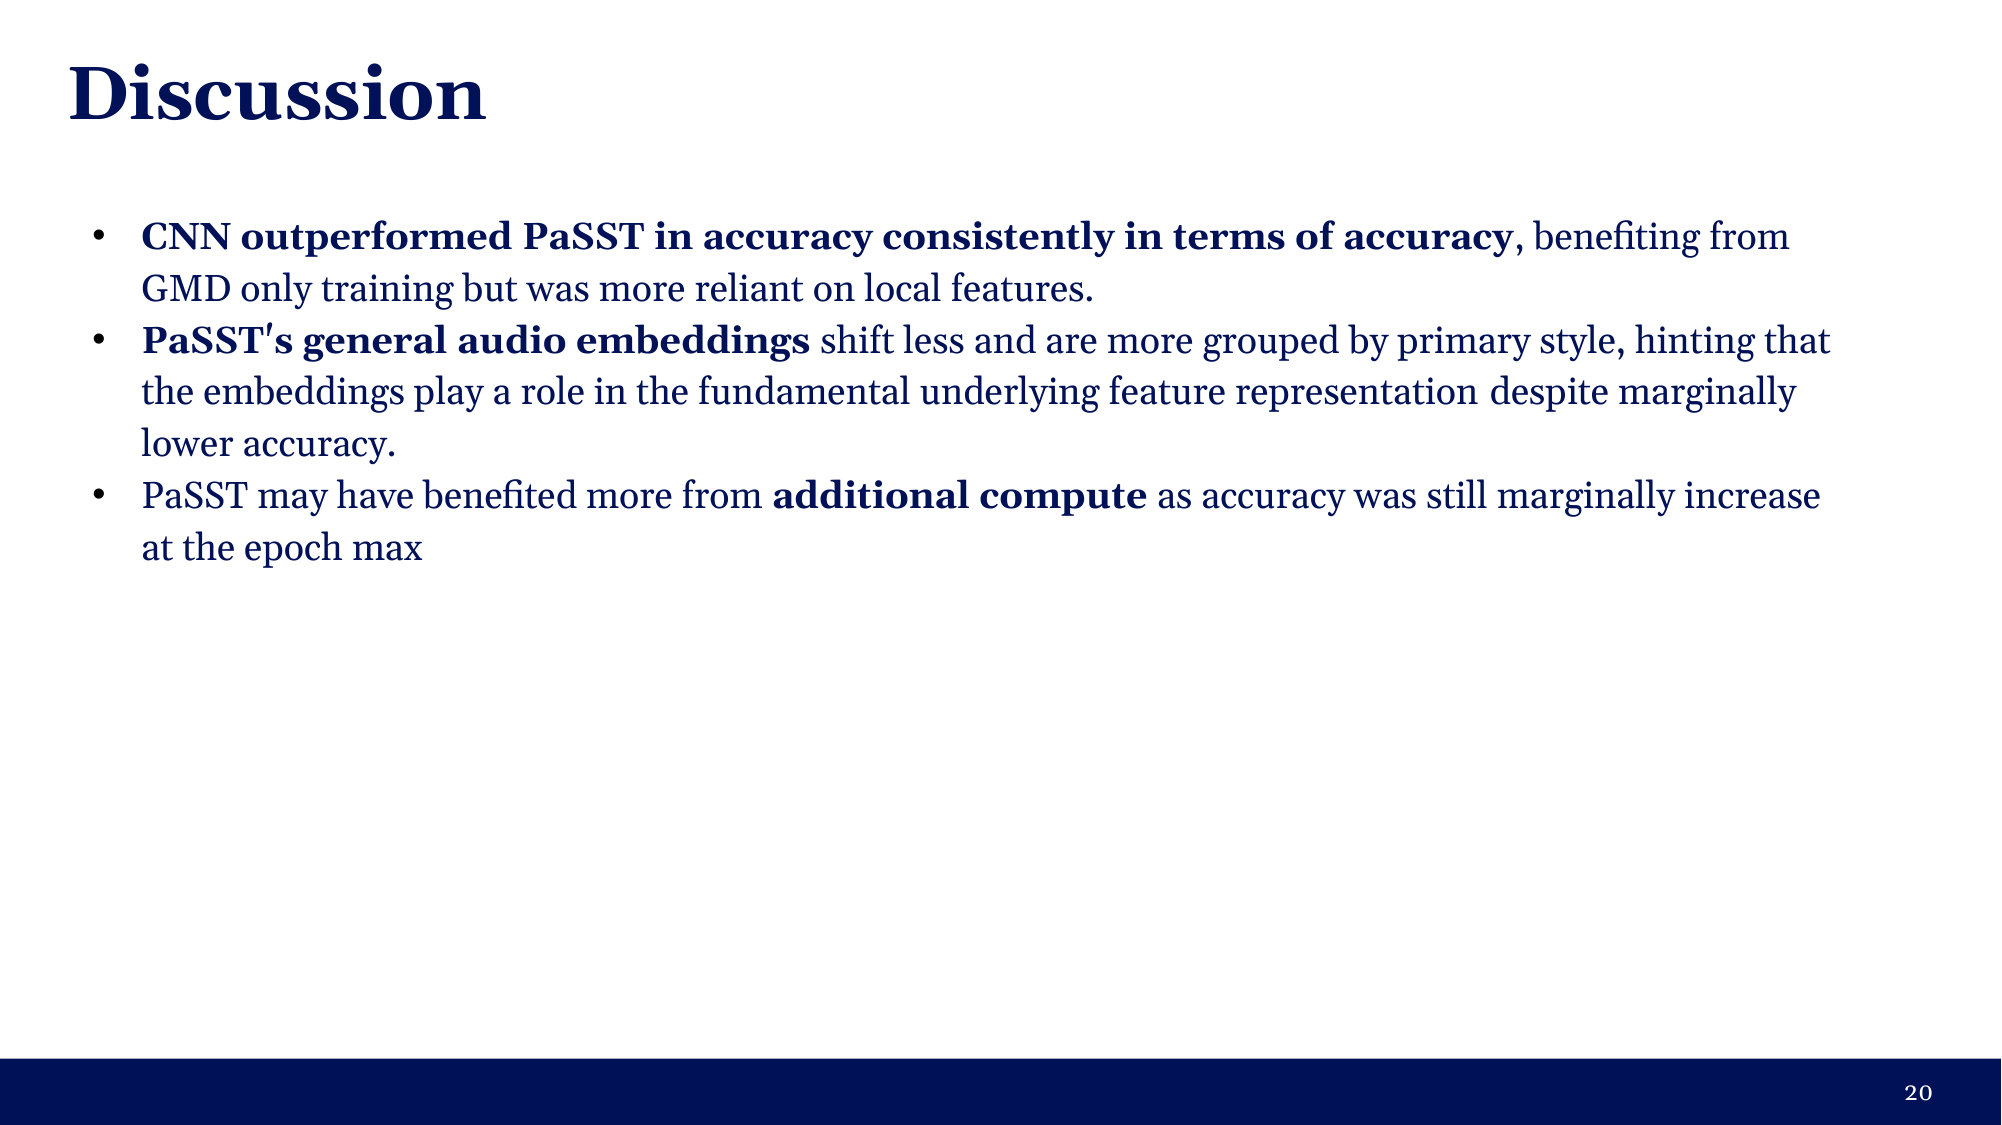

# Discussion

CNN outperformed PaSST in accuracy consistently in terms of accuracy, benefiting from GMD only training but was more reliant on local features.
PaSST's general audio embeddings shift less and are more grouped by primary style, hinting that the embeddings play a role in the fundamental underlying feature representation despite marginally lower accuracy.
PaSST may have benefited more from additional compute as accuracy was still marginally increase at the epoch max
20